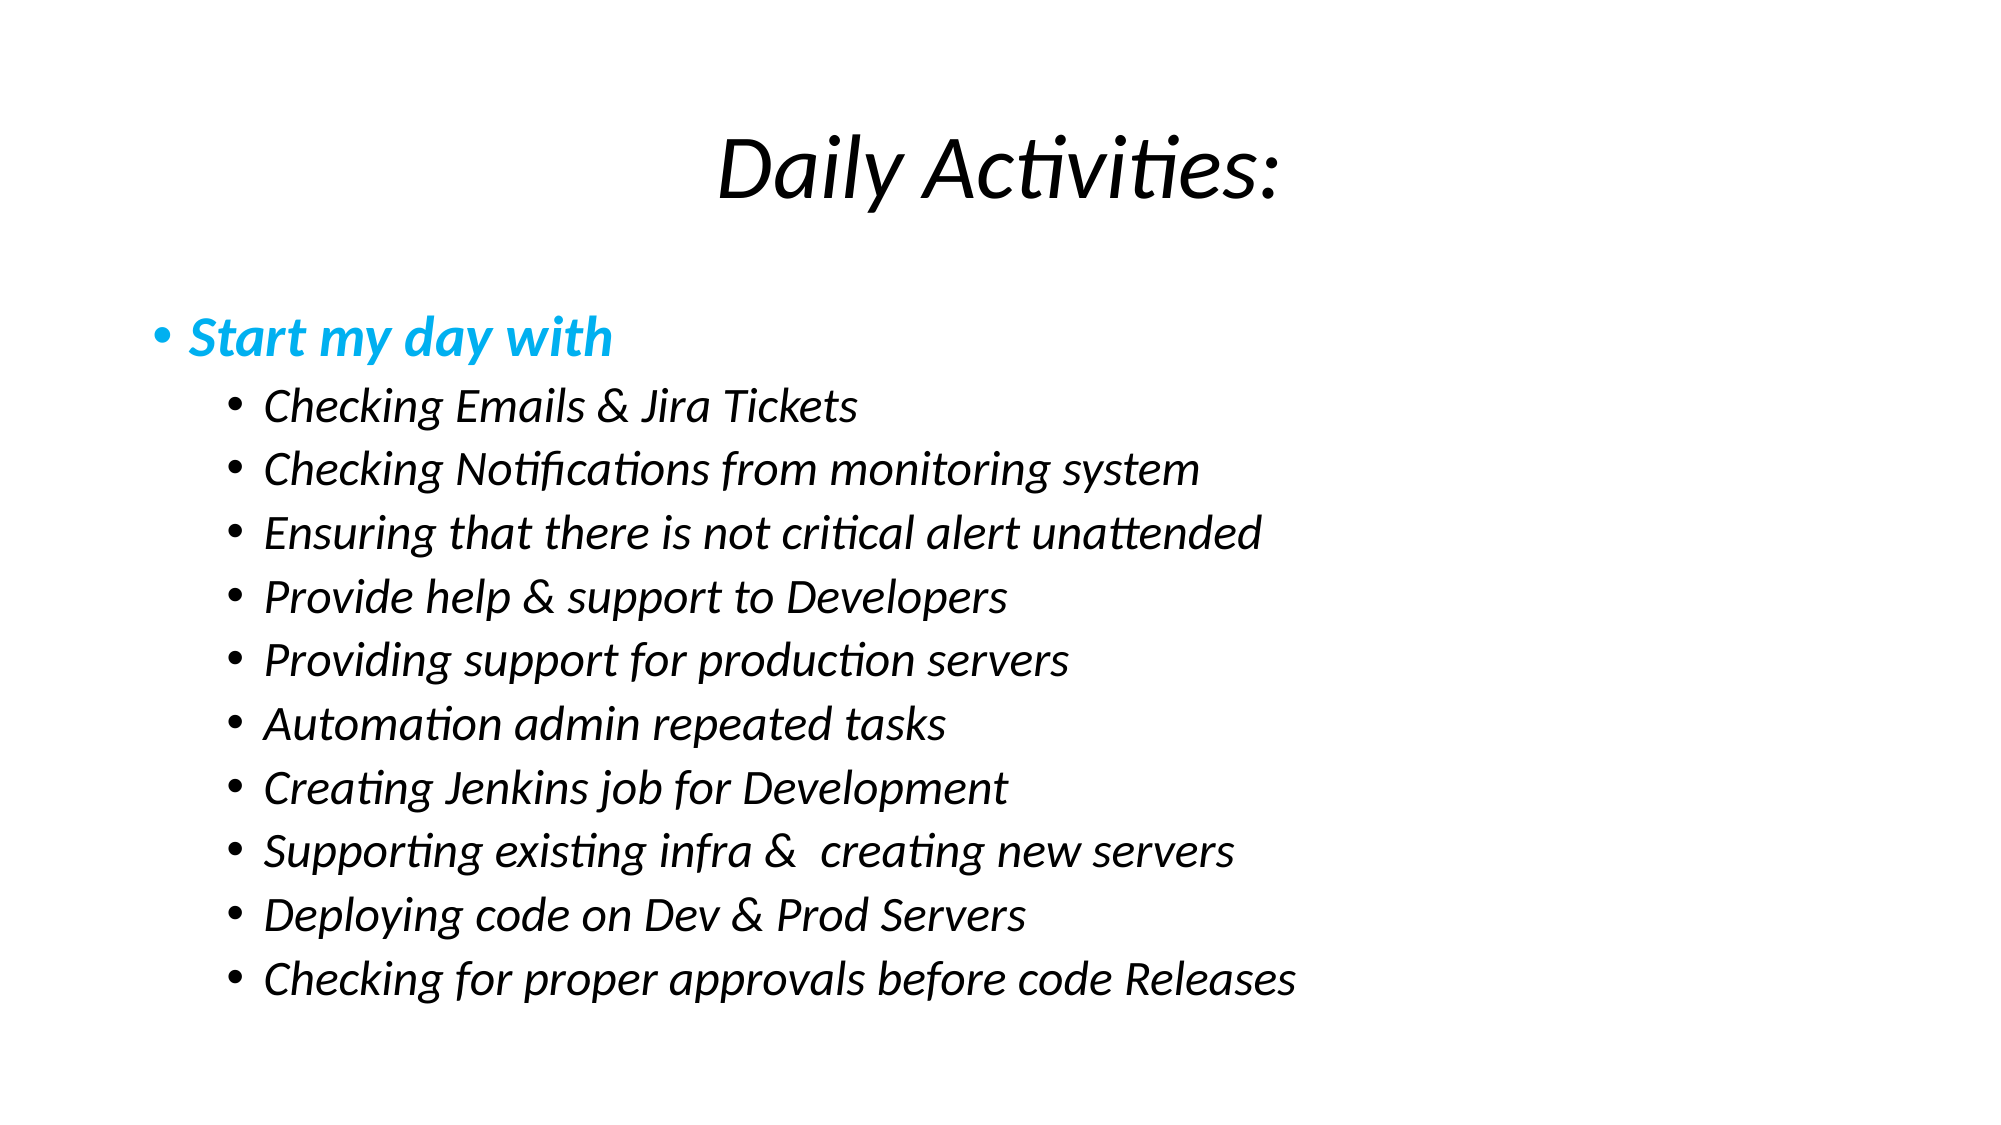

# Daily Activities:
Start my day with
Checking Emails & Jira Tickets
Checking Notifications from monitoring system
Ensuring that there is not critical alert unattended
Provide help & support to Developers
Providing support for production servers
Automation admin repeated tasks
Creating Jenkins job for Development
Supporting existing infra &  creating new servers
Deploying code on Dev & Prod Servers
Checking for proper approvals before code Releases